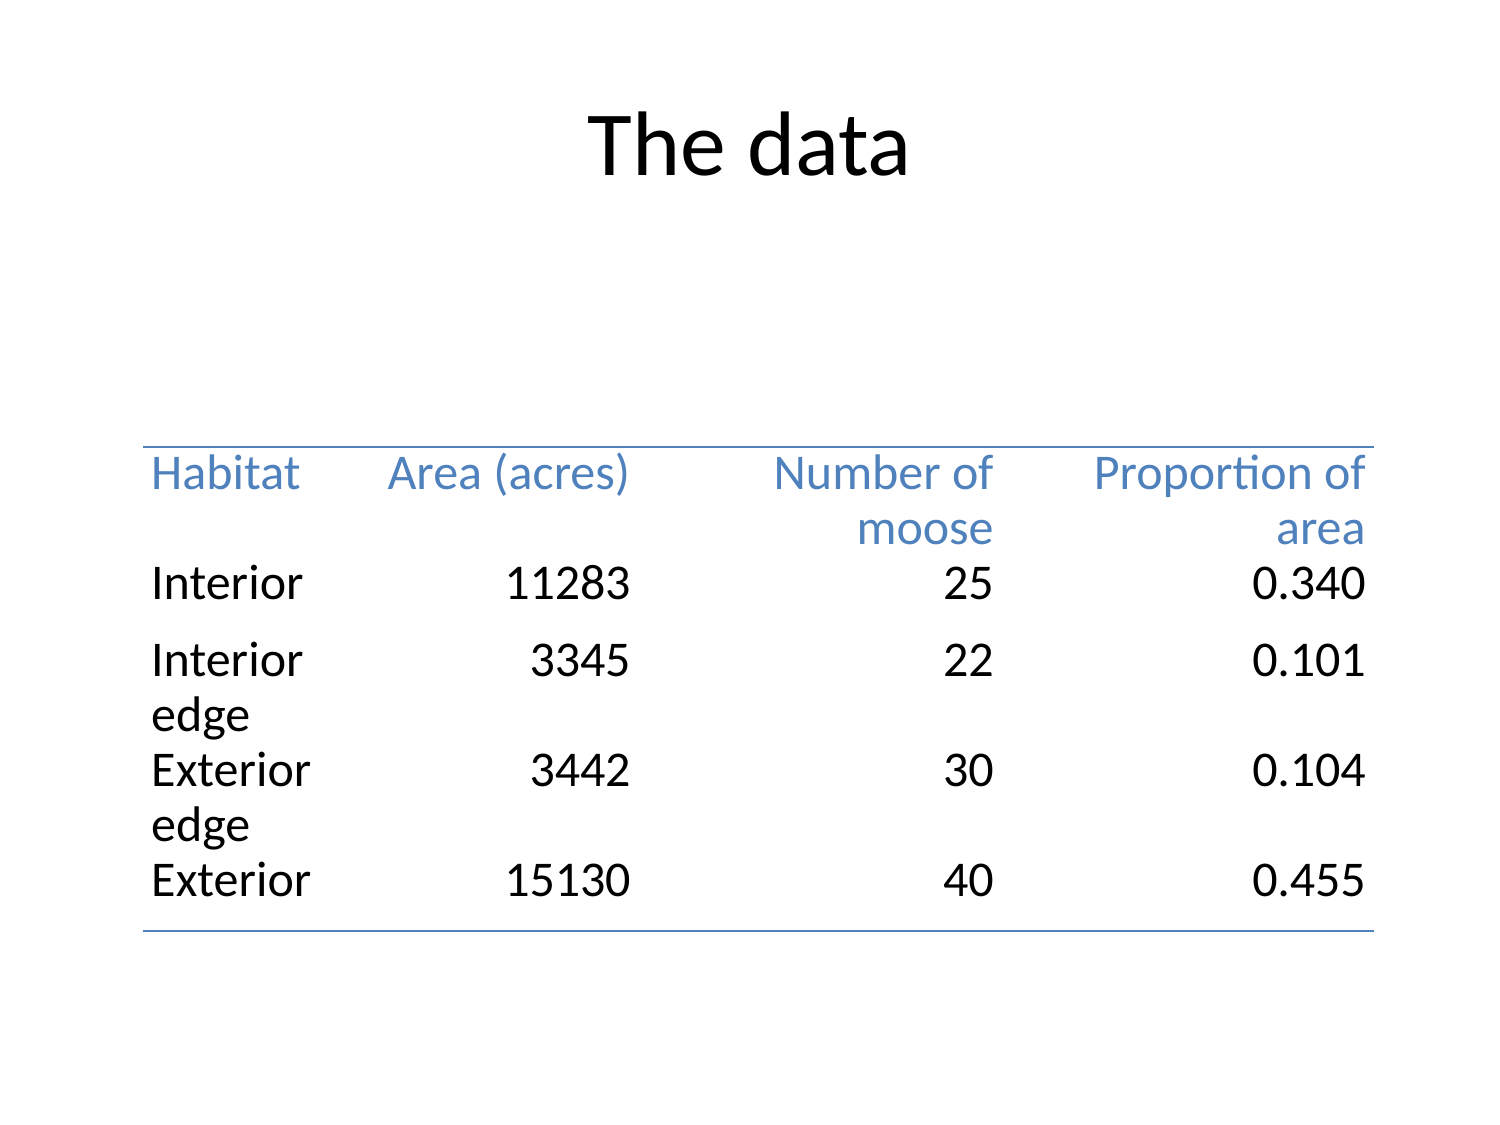

# The data
| Habitat | Area (acres) | Number of moose | Proportion of area |
| --- | --- | --- | --- |
| Interior | 11283 | 25 | 0.340 |
| Interior edge | 3345 | 22 | 0.101 |
| Exterior edge | 3442 | 30 | 0.104 |
| Exterior | 15130 | 40 | 0.455 |